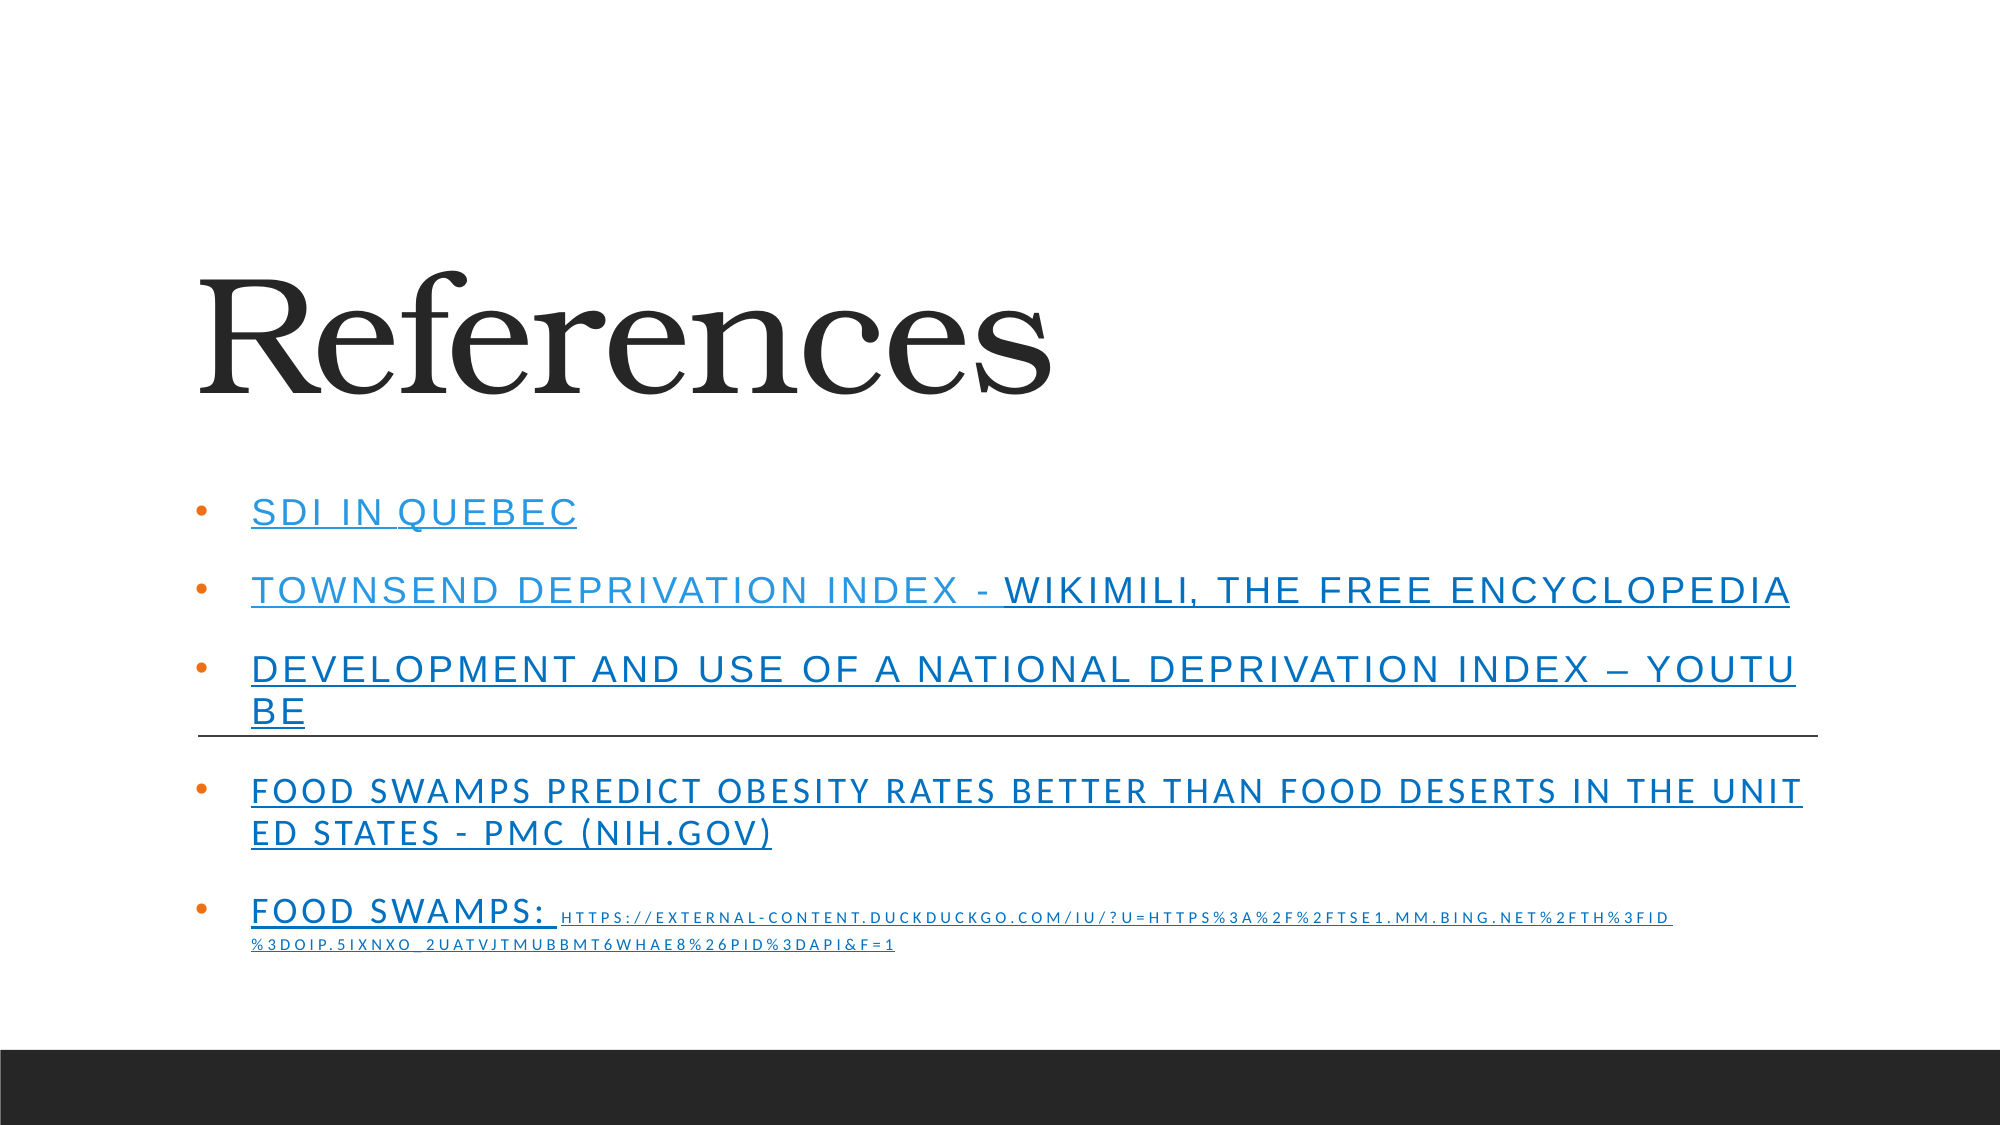

# References
SDI in Quebec
Townsend deprivation index - WikiMili, The Free Encyclopedia
Development and use of a National Deprivation index – YouTube
Food Swamps Predict Obesity Rates Better Than Food Deserts in the United States - PMC (nih.gov)
Food Swamps: https://external-content.duckduckgo.com/iu/?u=https%3A%2F%2Ftse1.mm.bing.net%2Fth%3Fid%3DOIP.5IXnxO_2UaTvjTMubbMT6wHaE8%26pid%3DApi&f=1